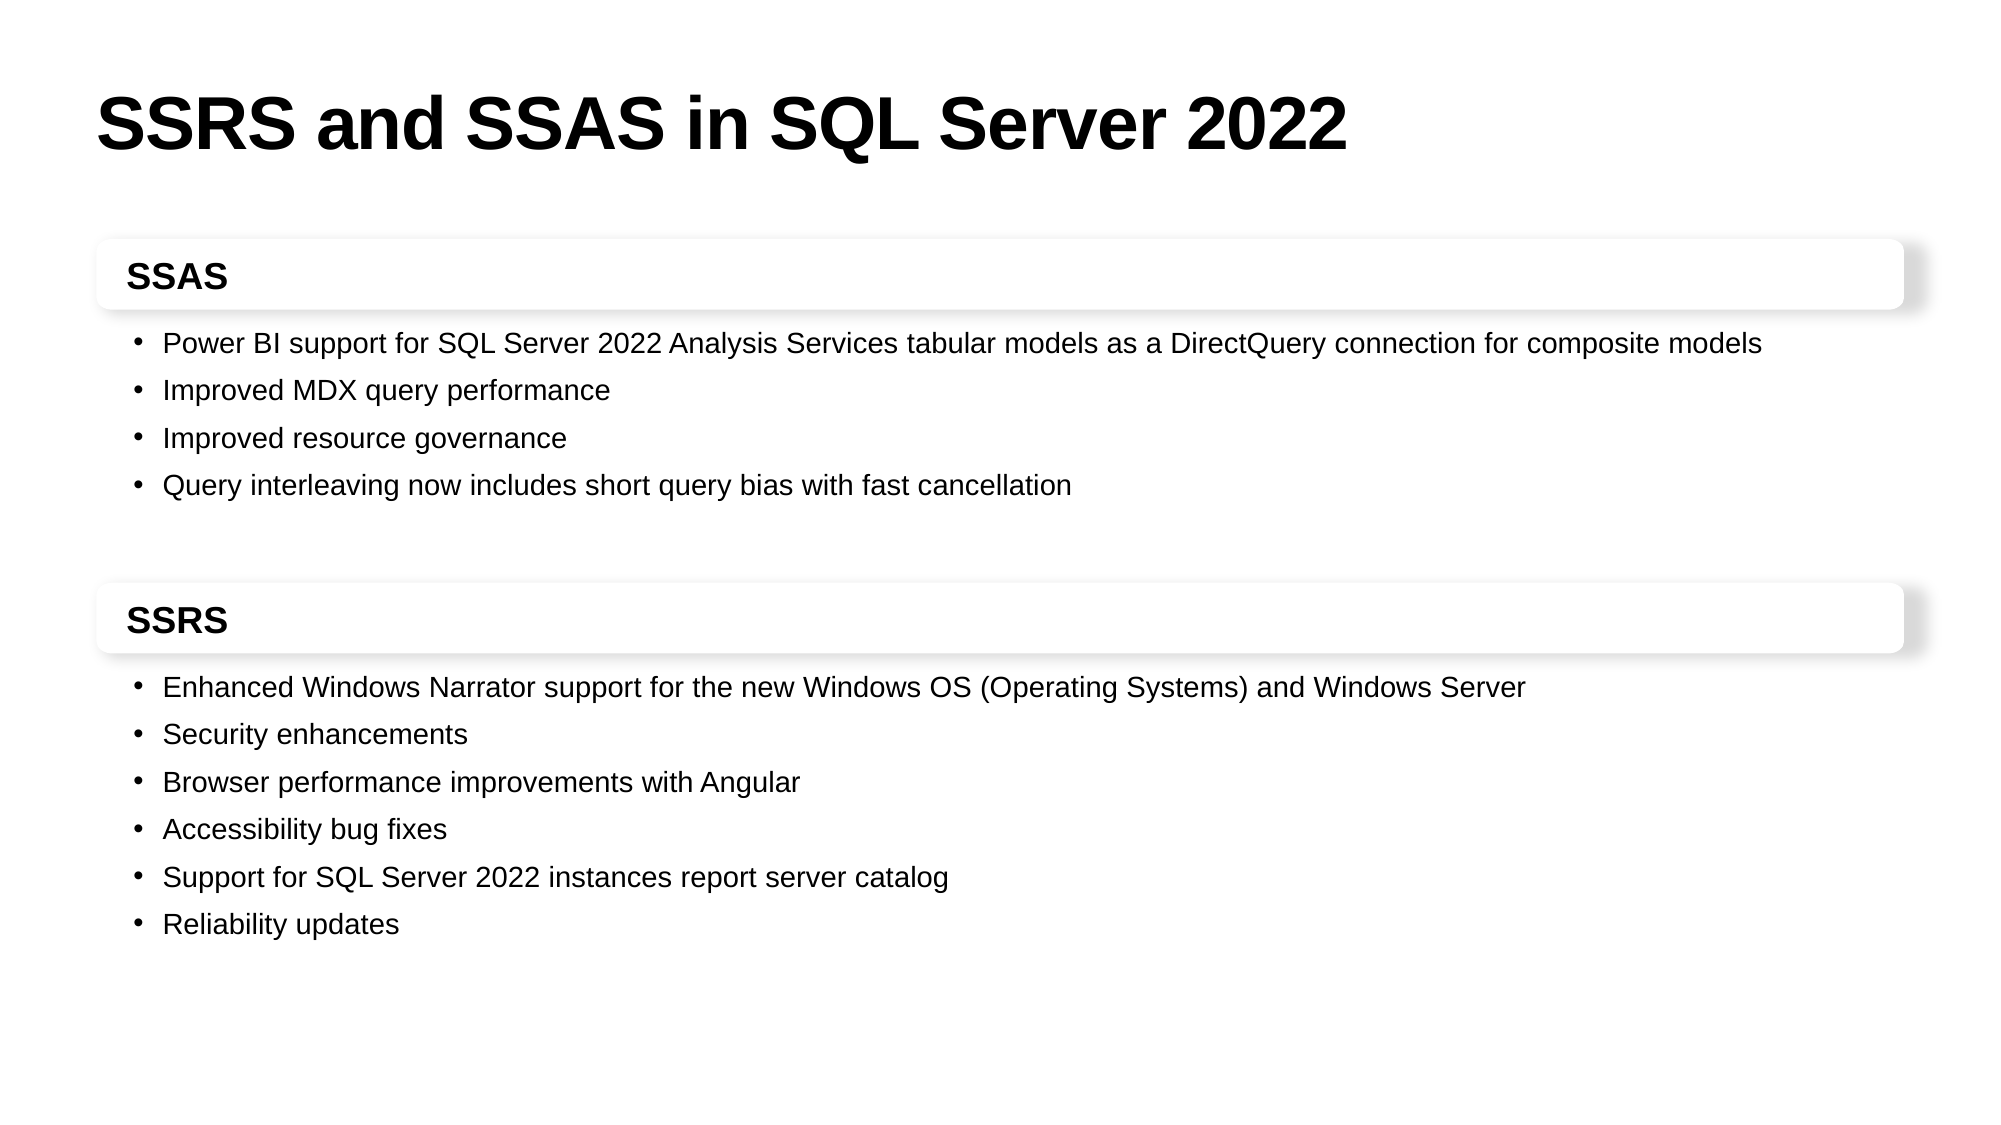

# SSRS and SSAS in SQL Server 2022
SSAS
Power BI support for SQL Server 2022 Analysis Services tabular models as a DirectQuery connection for composite models
Improved MDX query performance
Improved resource governance
Query interleaving now includes short query bias with fast cancellation
SSRS
Enhanced Windows Narrator support for the new Windows OS (Operating Systems) and Windows Server
Security enhancements
Browser performance improvements with Angular
Accessibility bug fixes
Support for SQL Server 2022 instances report server catalog
Reliability updates